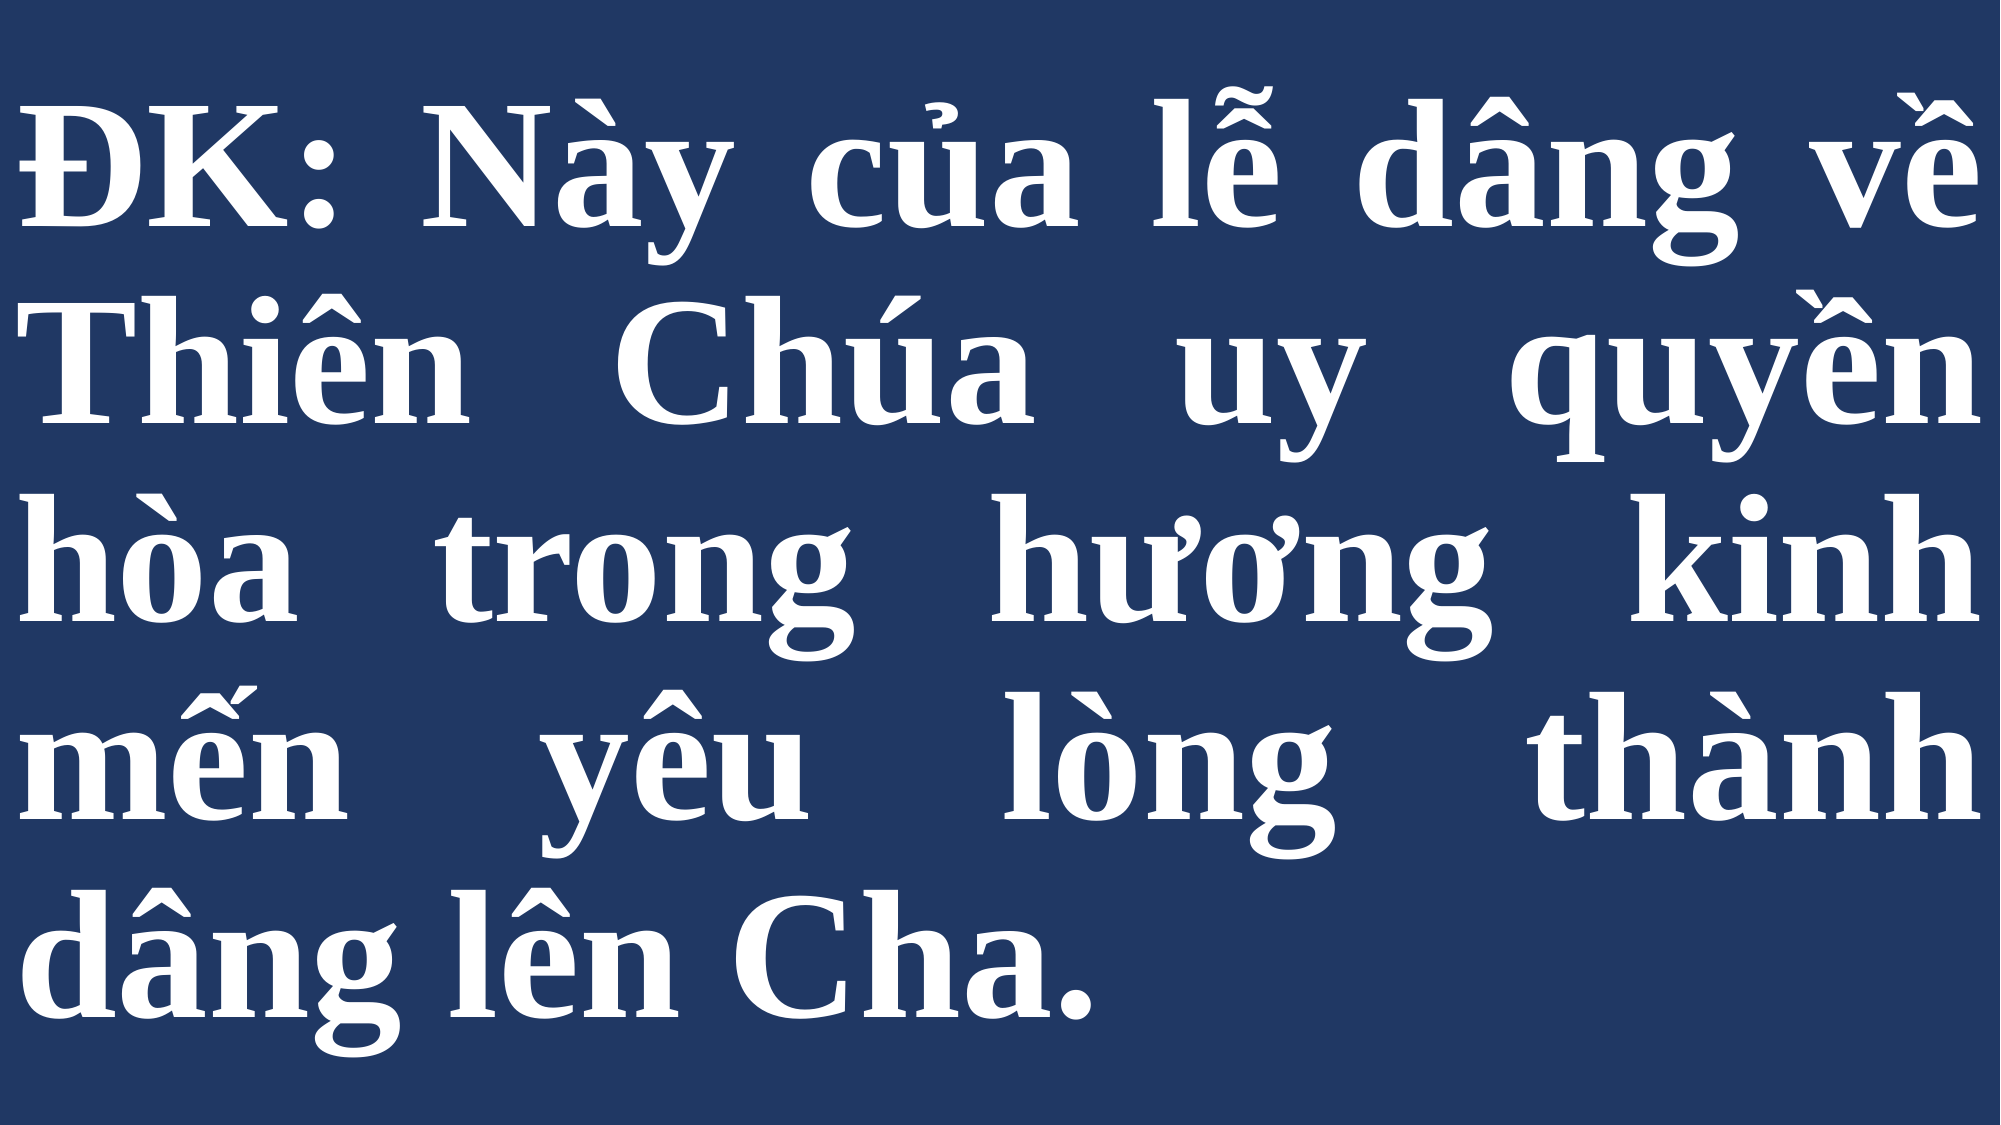

# ĐK: Này của lễ dâng về Thiên Chúa uy quyền hòa trong hương kinh mến yêu lòng thành dâng lên Cha.